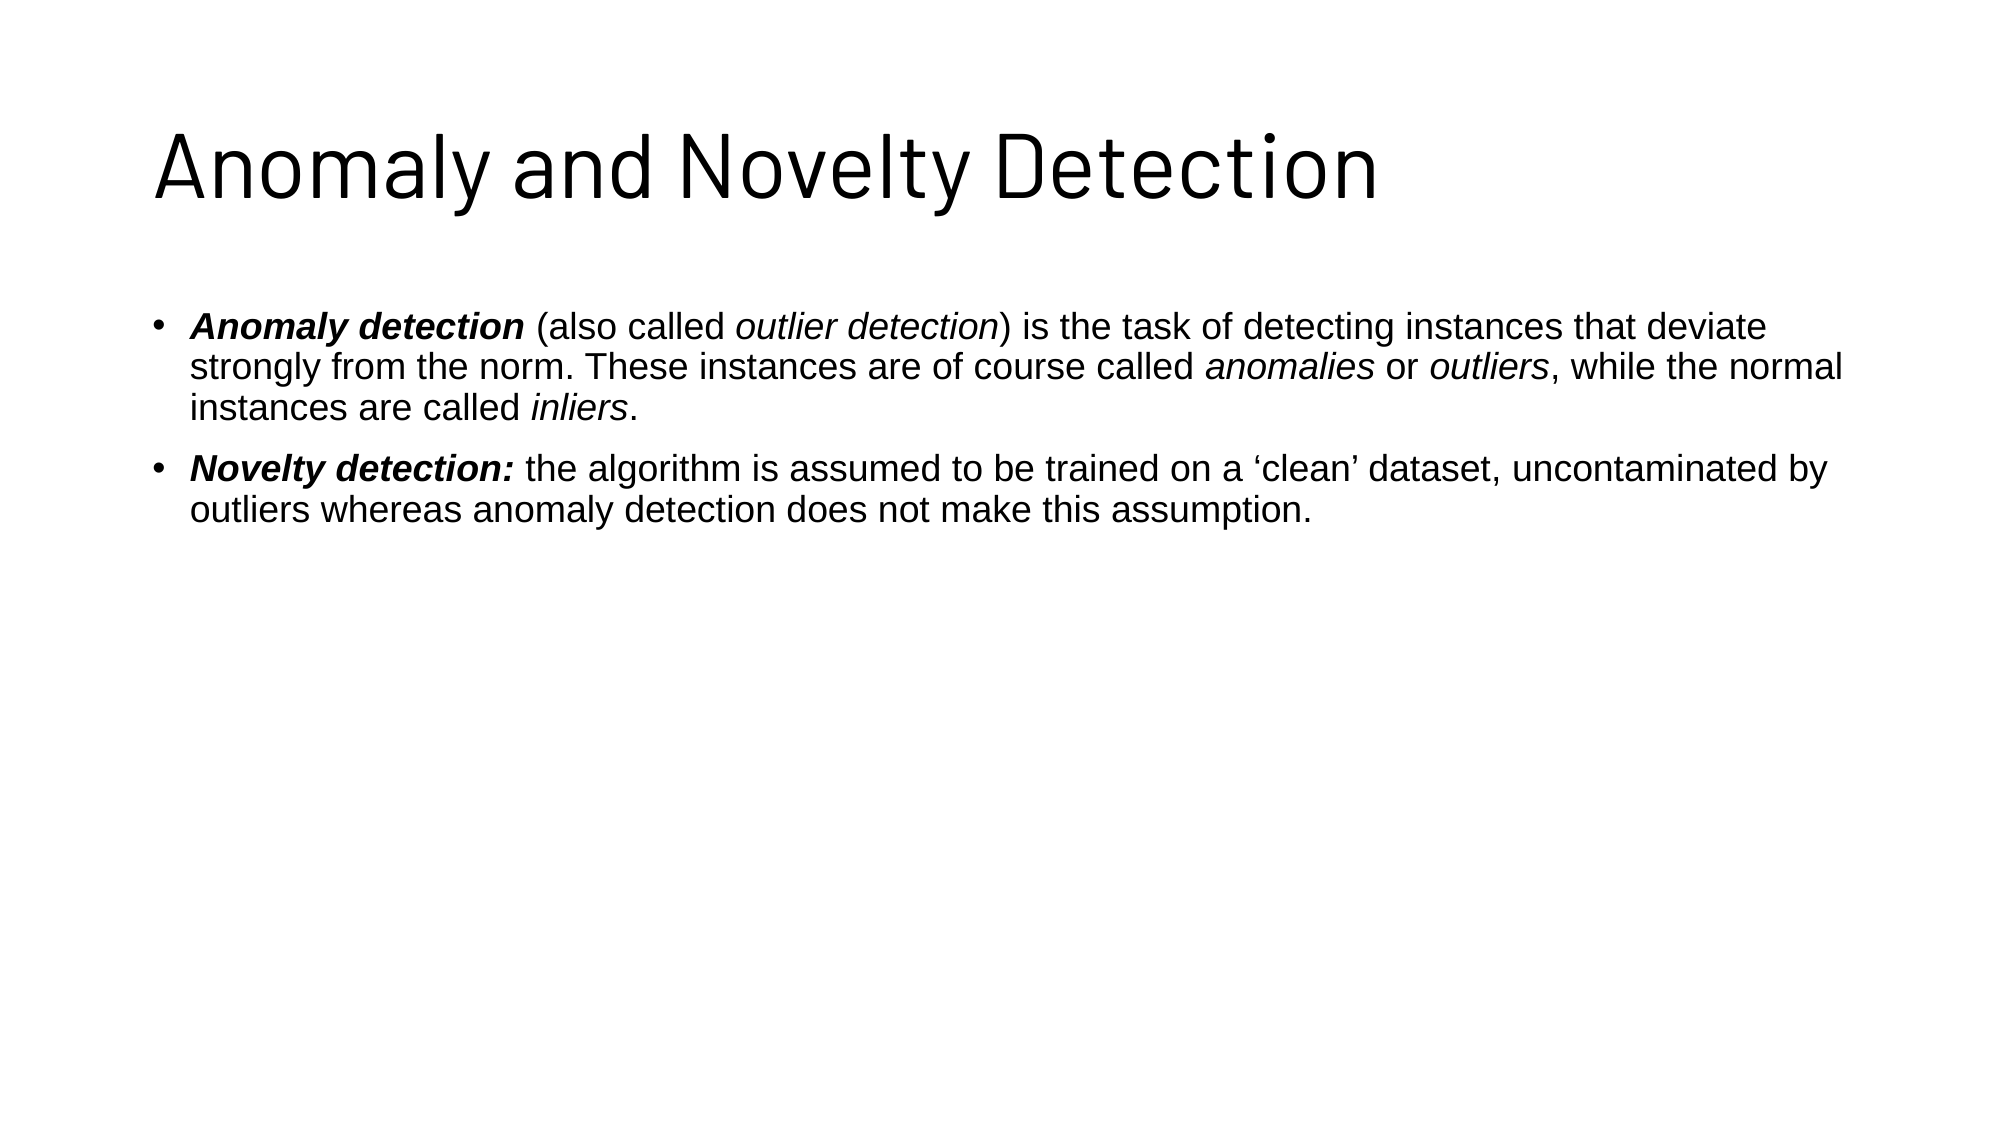

# Anomaly and Novelty Detection
Anomaly detection (also called outlier detection) is the task of detecting instances that deviate strongly from the norm. These instances are of course called anomalies or outliers, while the normal instances are called inliers.
Novelty detection: the algorithm is assumed to be trained on a ‘clean’ dataset, uncontaminated by outliers whereas anomaly detection does not make this assumption.